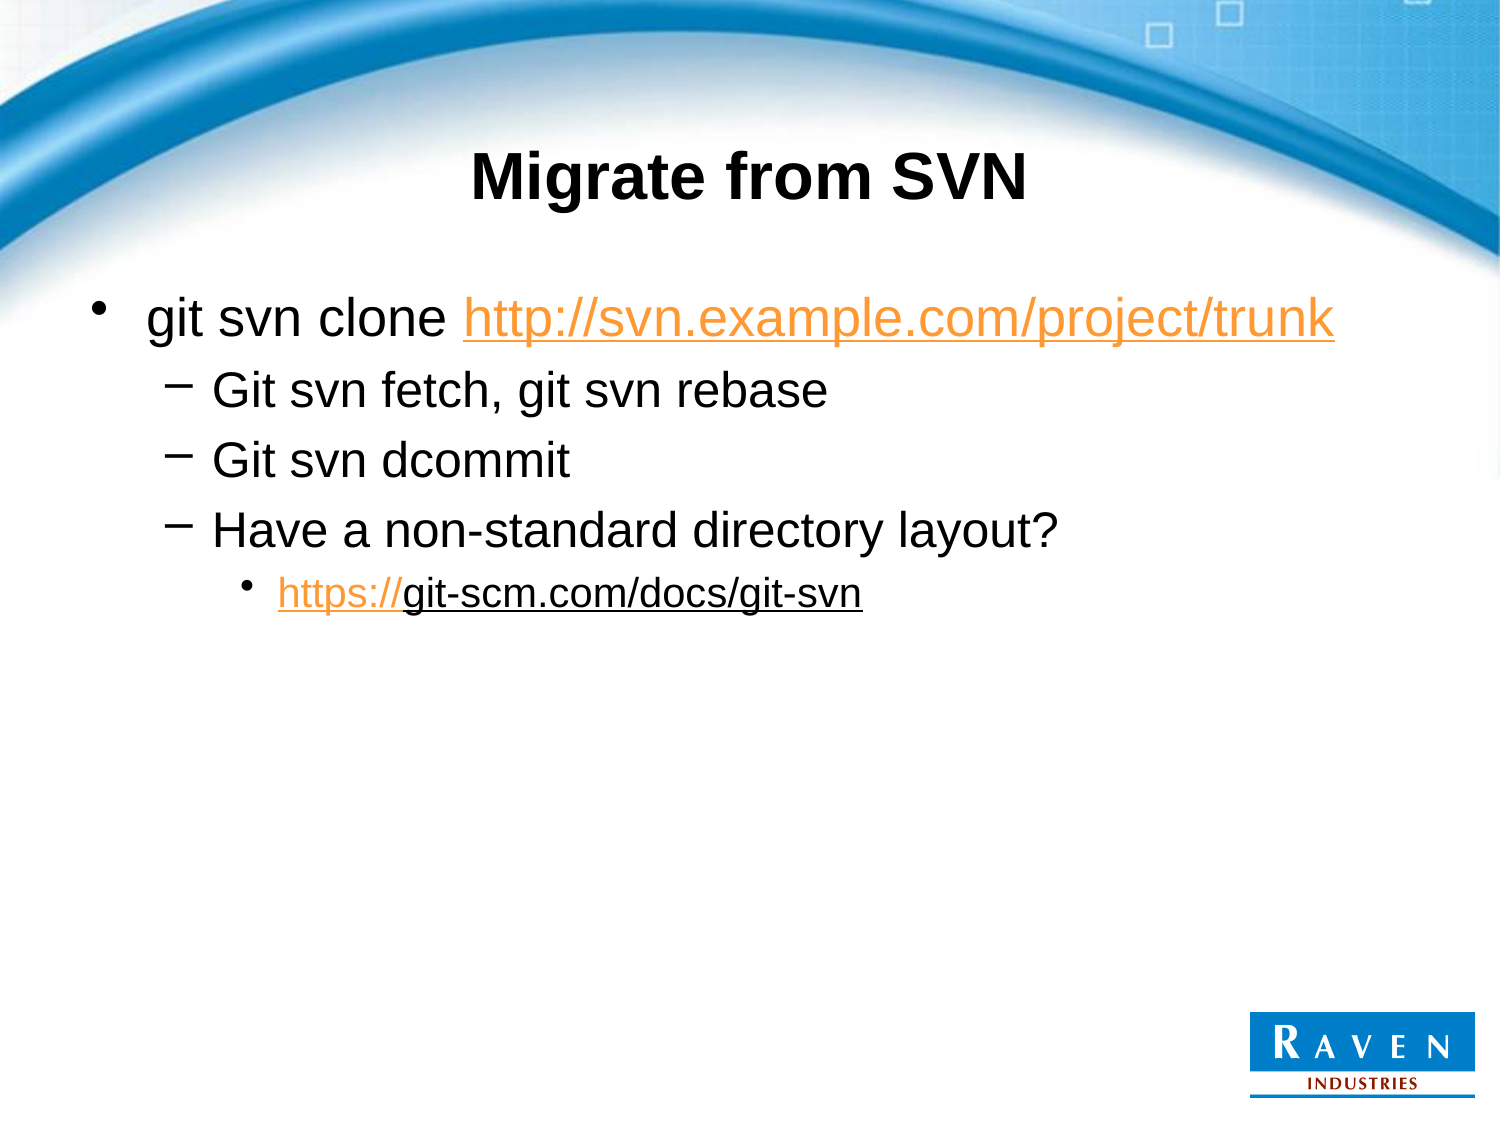

# Migrate from SVN
git svn clone http://svn.example.com/project/trunk
Git svn fetch, git svn rebase
Git svn dcommit
Have a non-standard directory layout?
https://git-scm.com/docs/git-svn